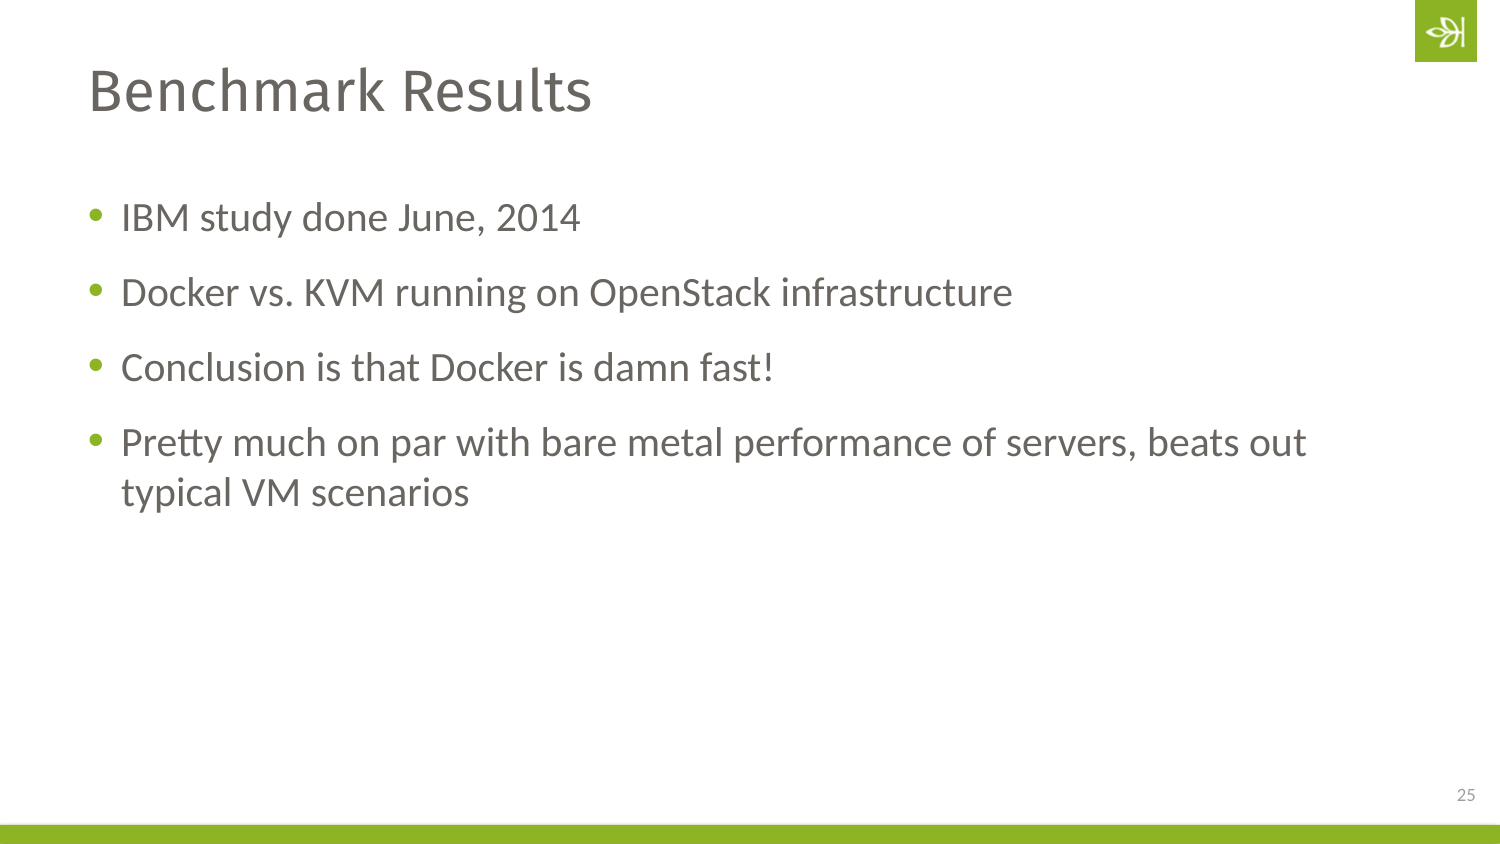

# Benchmark Results
IBM study done June, 2014
Docker vs. KVM running on OpenStack infrastructure
Conclusion is that Docker is damn fast!
Pretty much on par with bare metal performance of servers, beats out typical VM scenarios
25